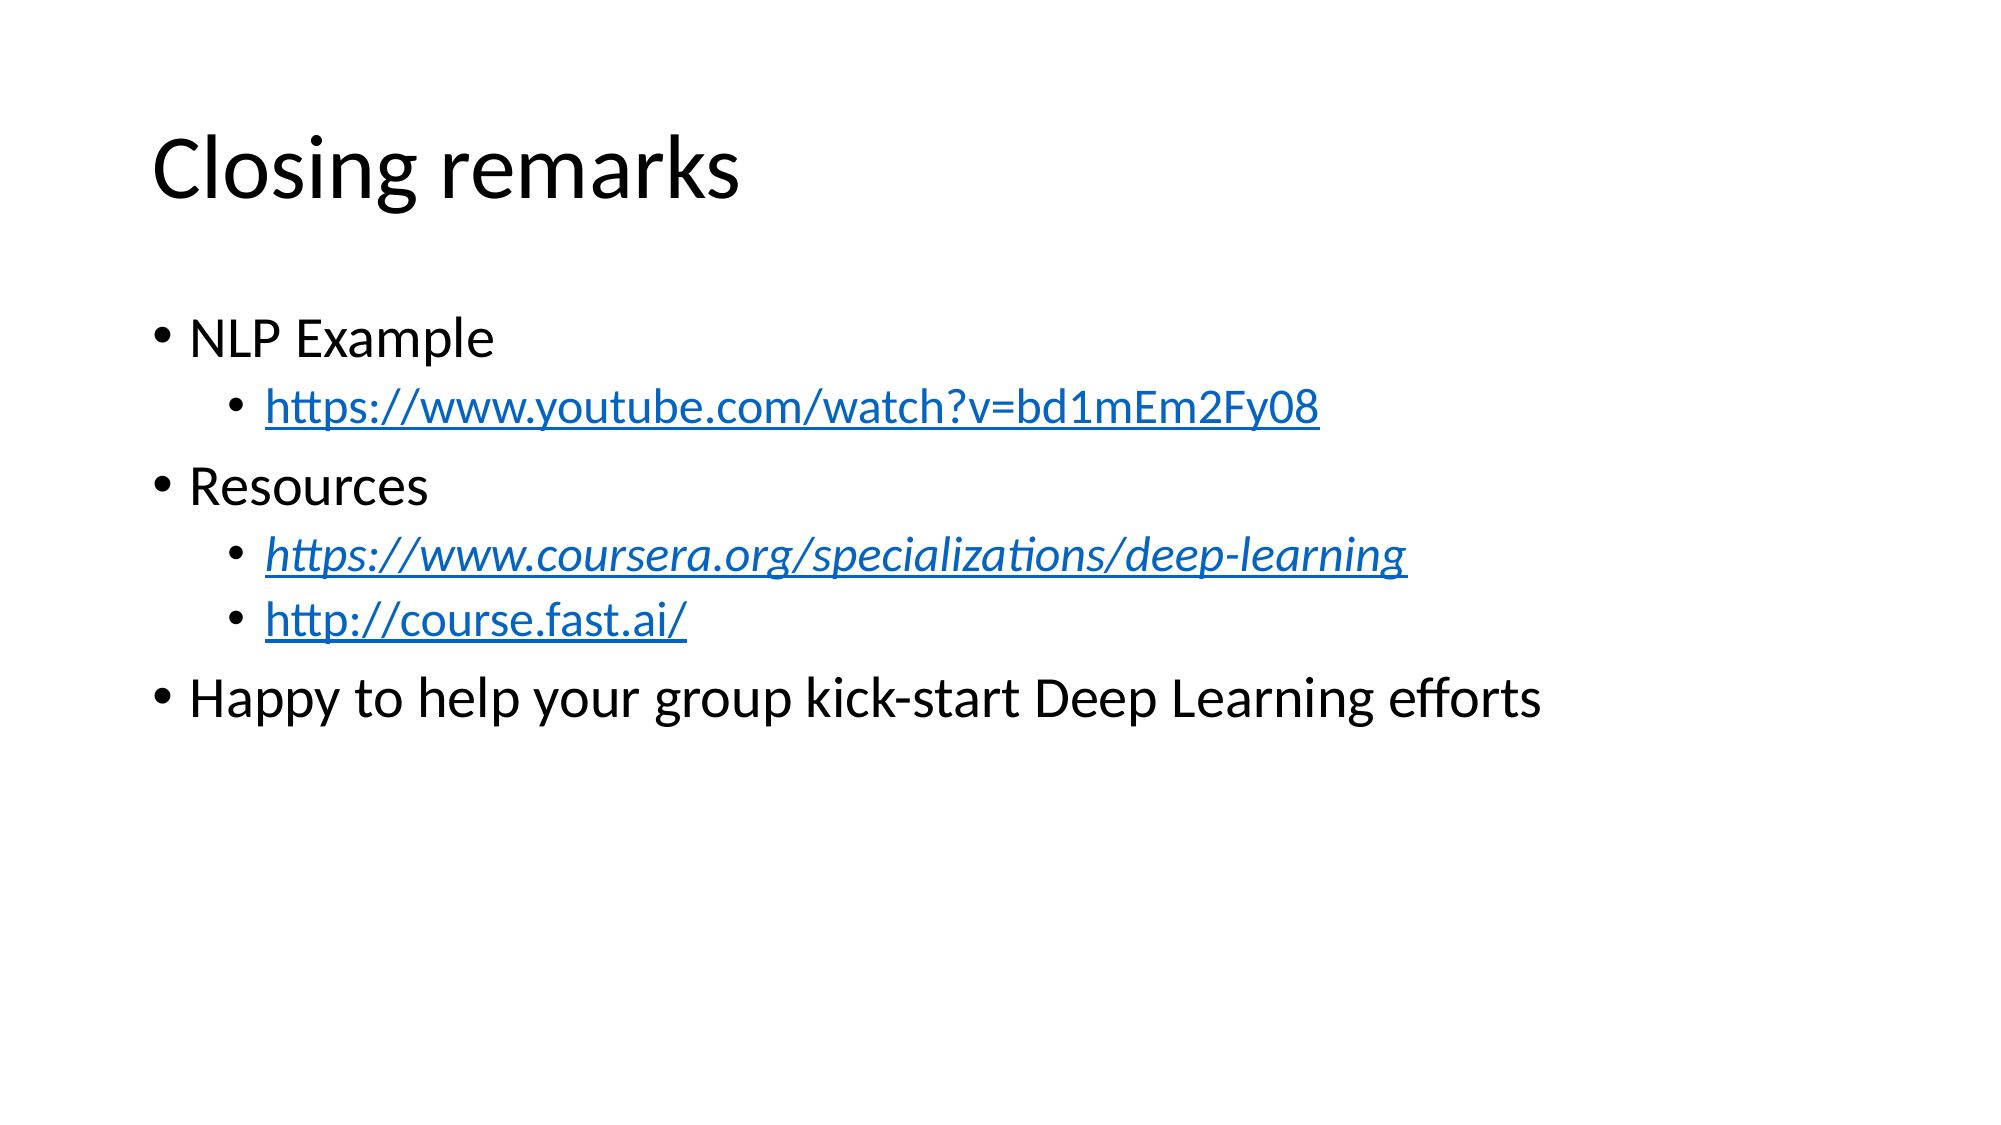

# Closing remarks
NLP Example
https://www.youtube.com/watch?v=bd1mEm2Fy08
Resources
https://www.coursera.org/specializations/deep-learning
http://course.fast.ai/
Happy to help your group kick-start Deep Learning efforts